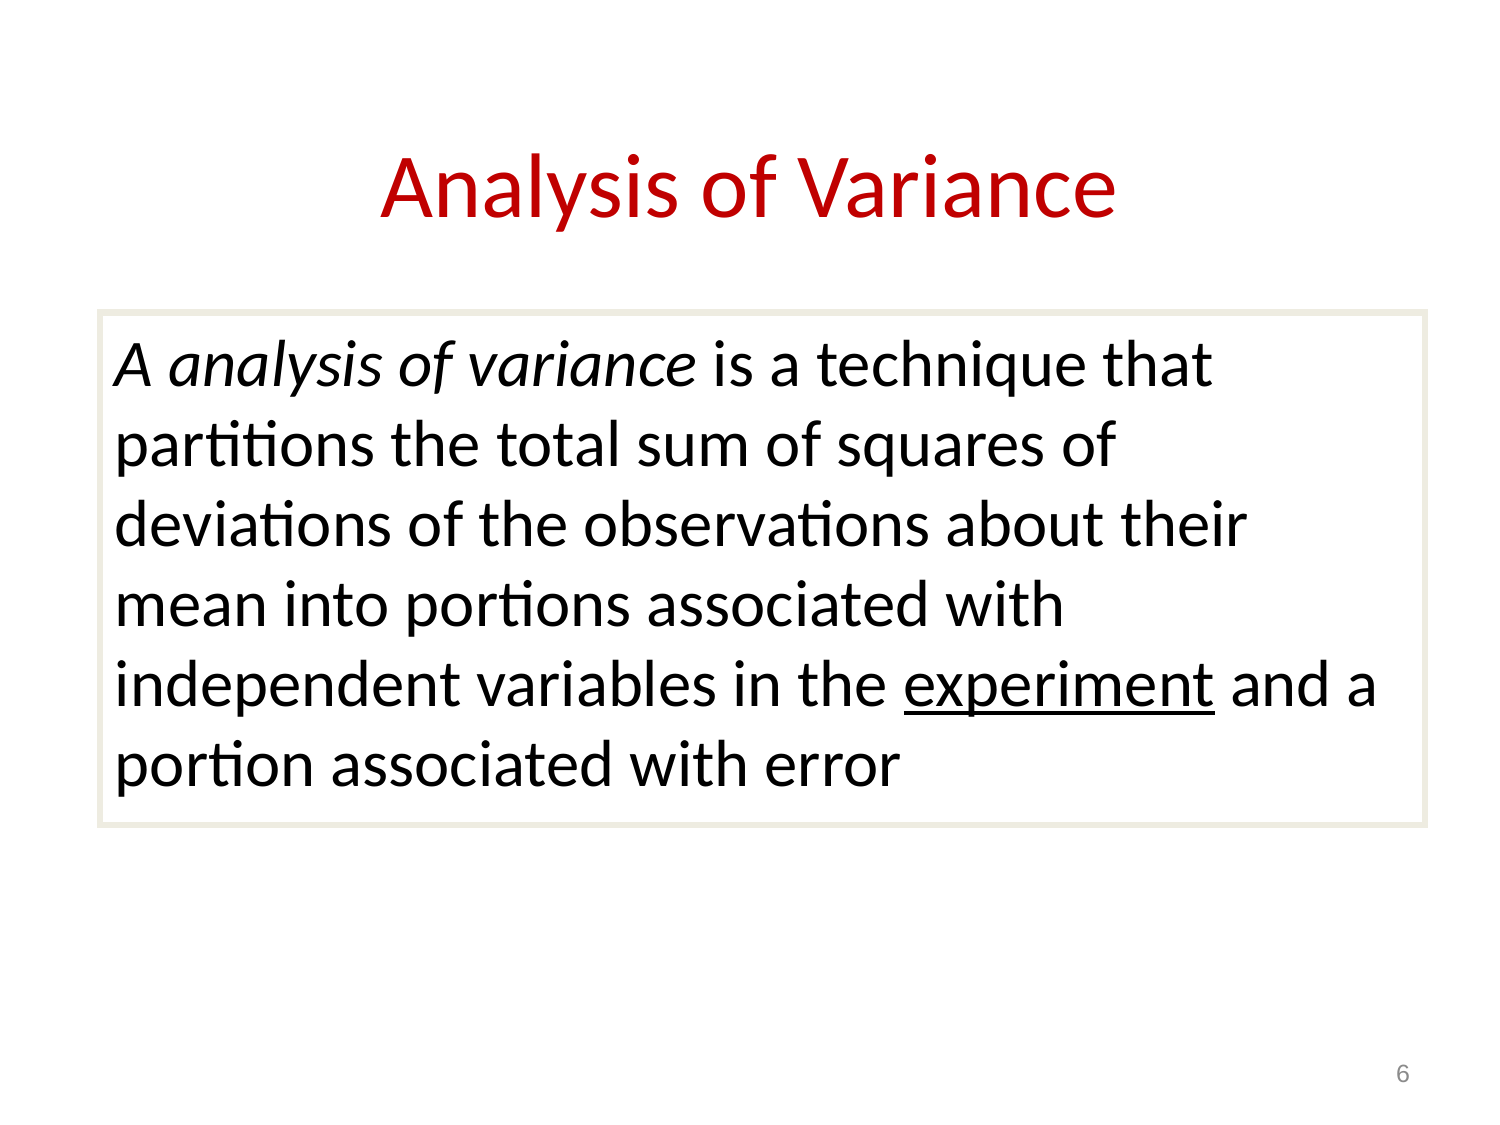

# Analysis of Variance
A analysis of variance is a technique that partitions the total sum of squares of deviations of the observations about their mean into portions associated with independent variables in the experiment and a portion associated with error
6